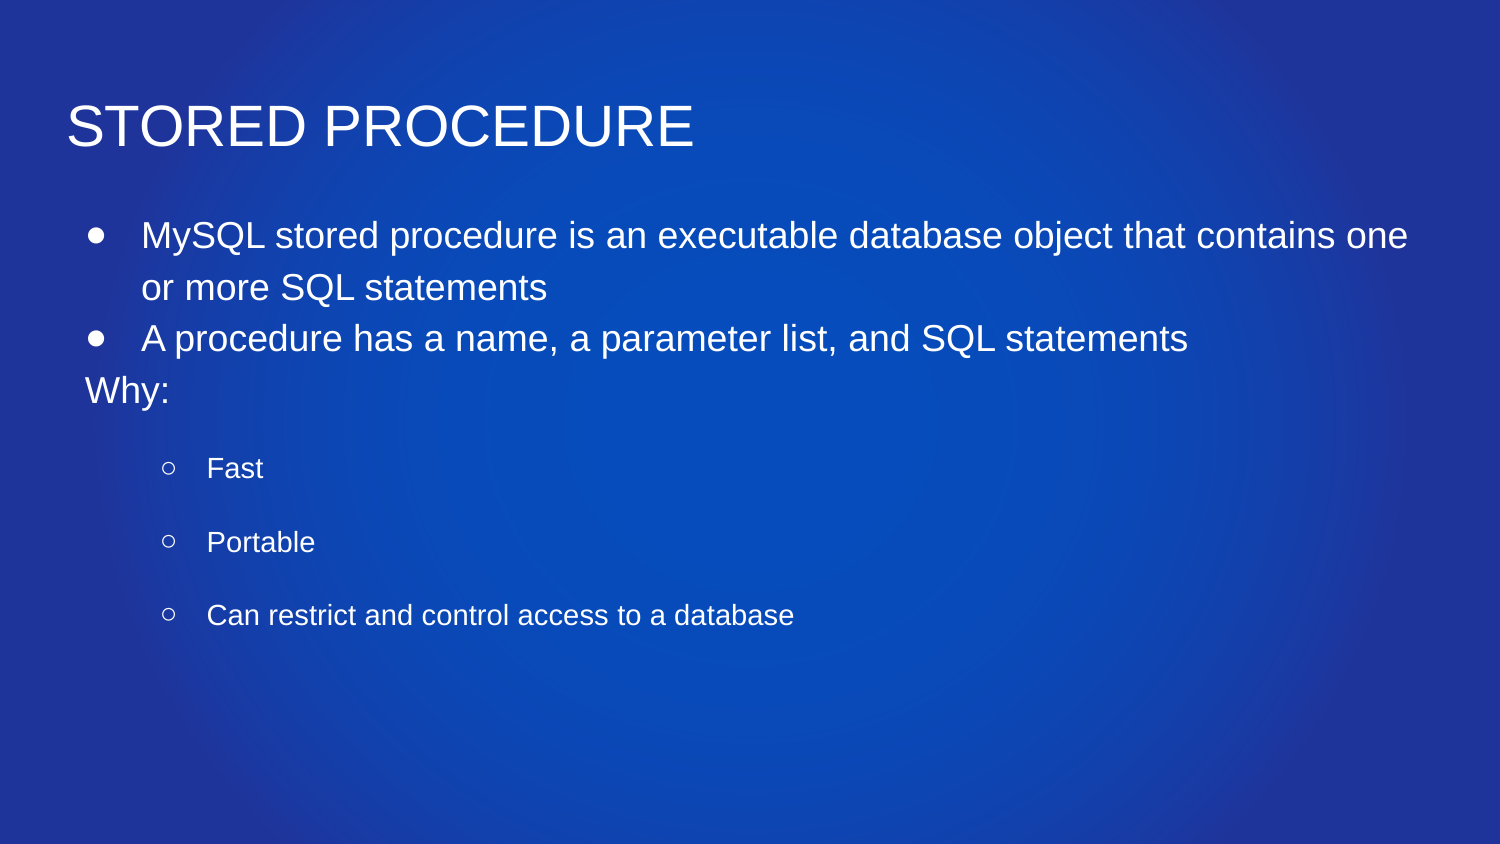

# STORED PROCEDURE
MySQL stored procedure is an executable database object that contains one or more SQL statements
A procedure has a name, a parameter list, and SQL statements
Why:
Fast
Portable
Can restrict and control access to a database